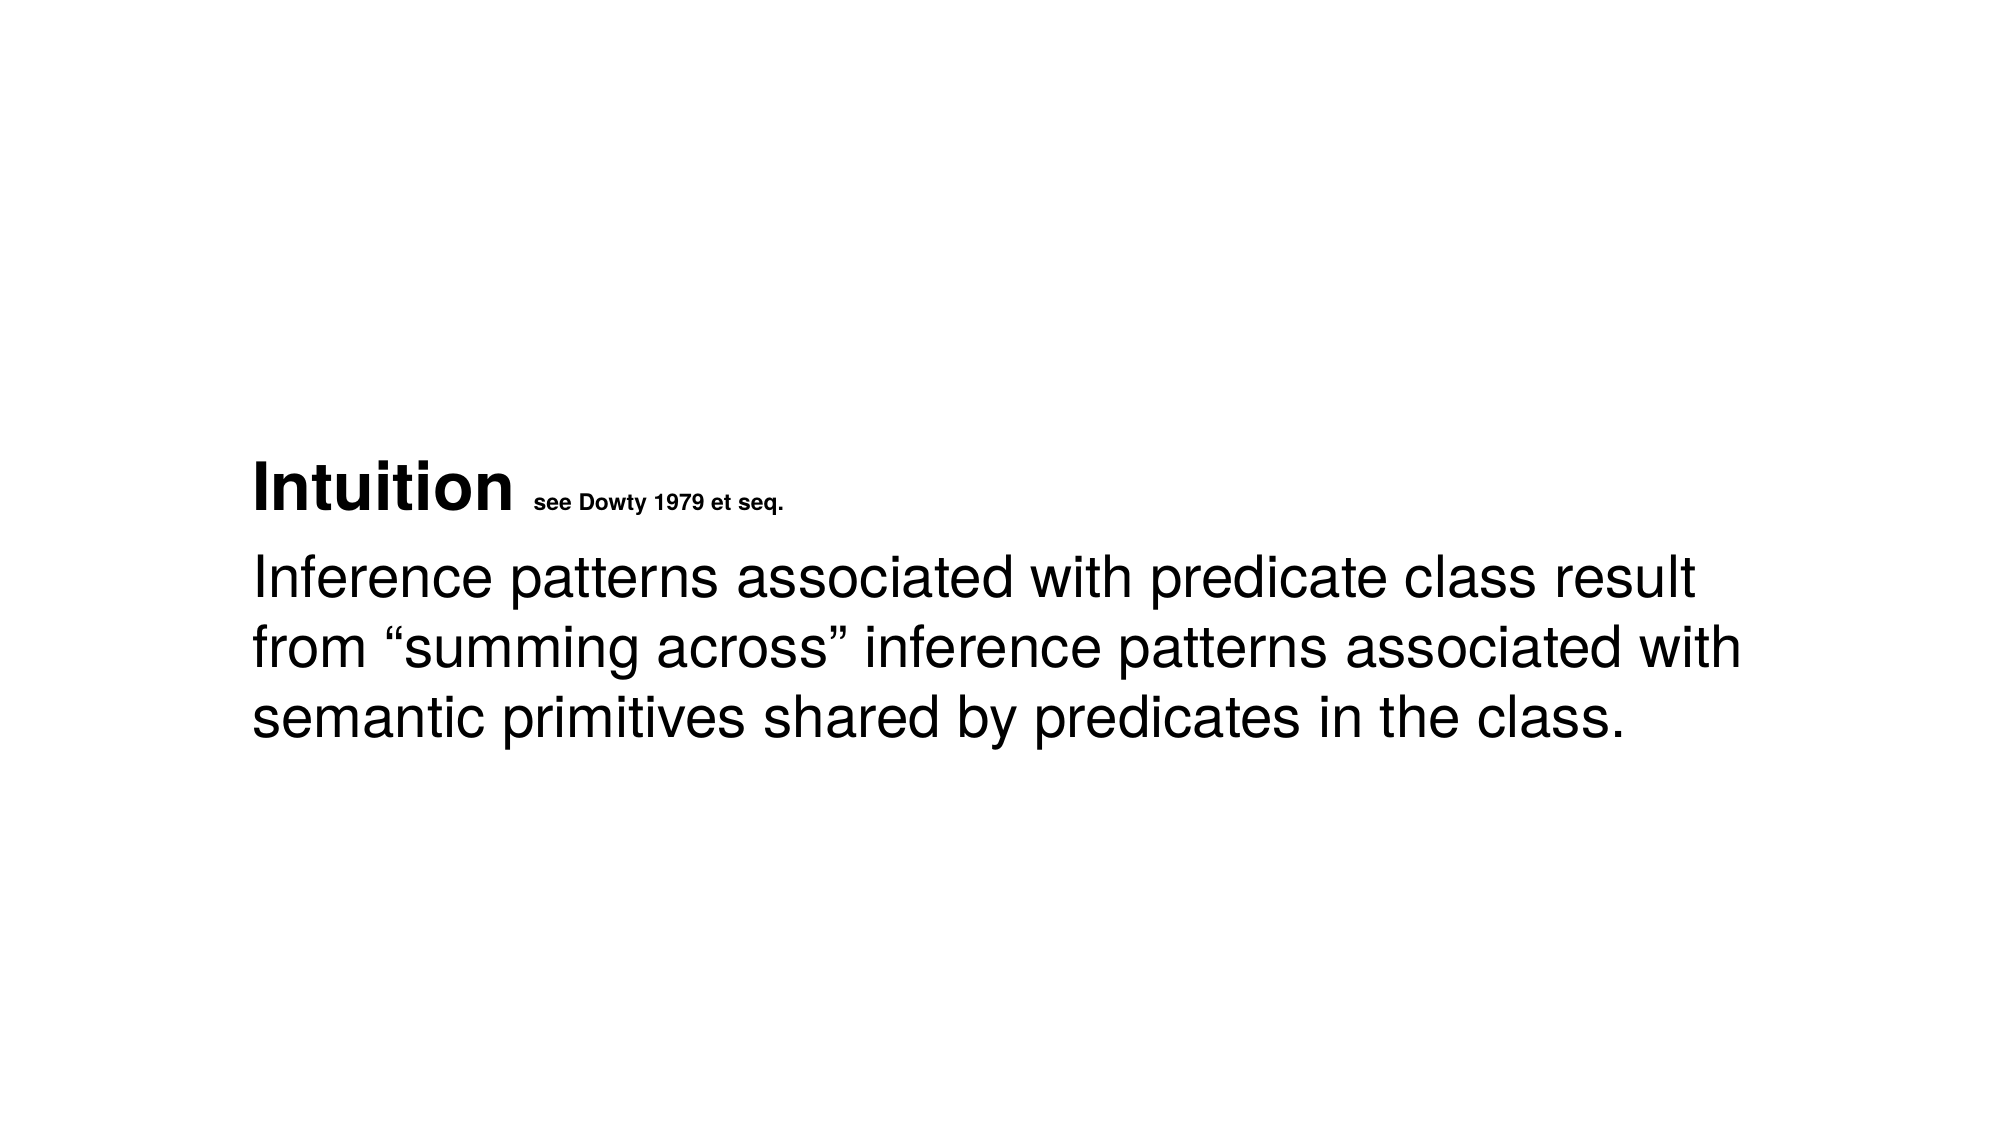

Intuition see Dowty 1979 et seq.
Inference patterns associated with predicate class result from “summing across” inference patterns associated with semantic primitives shared by predicates in the class.